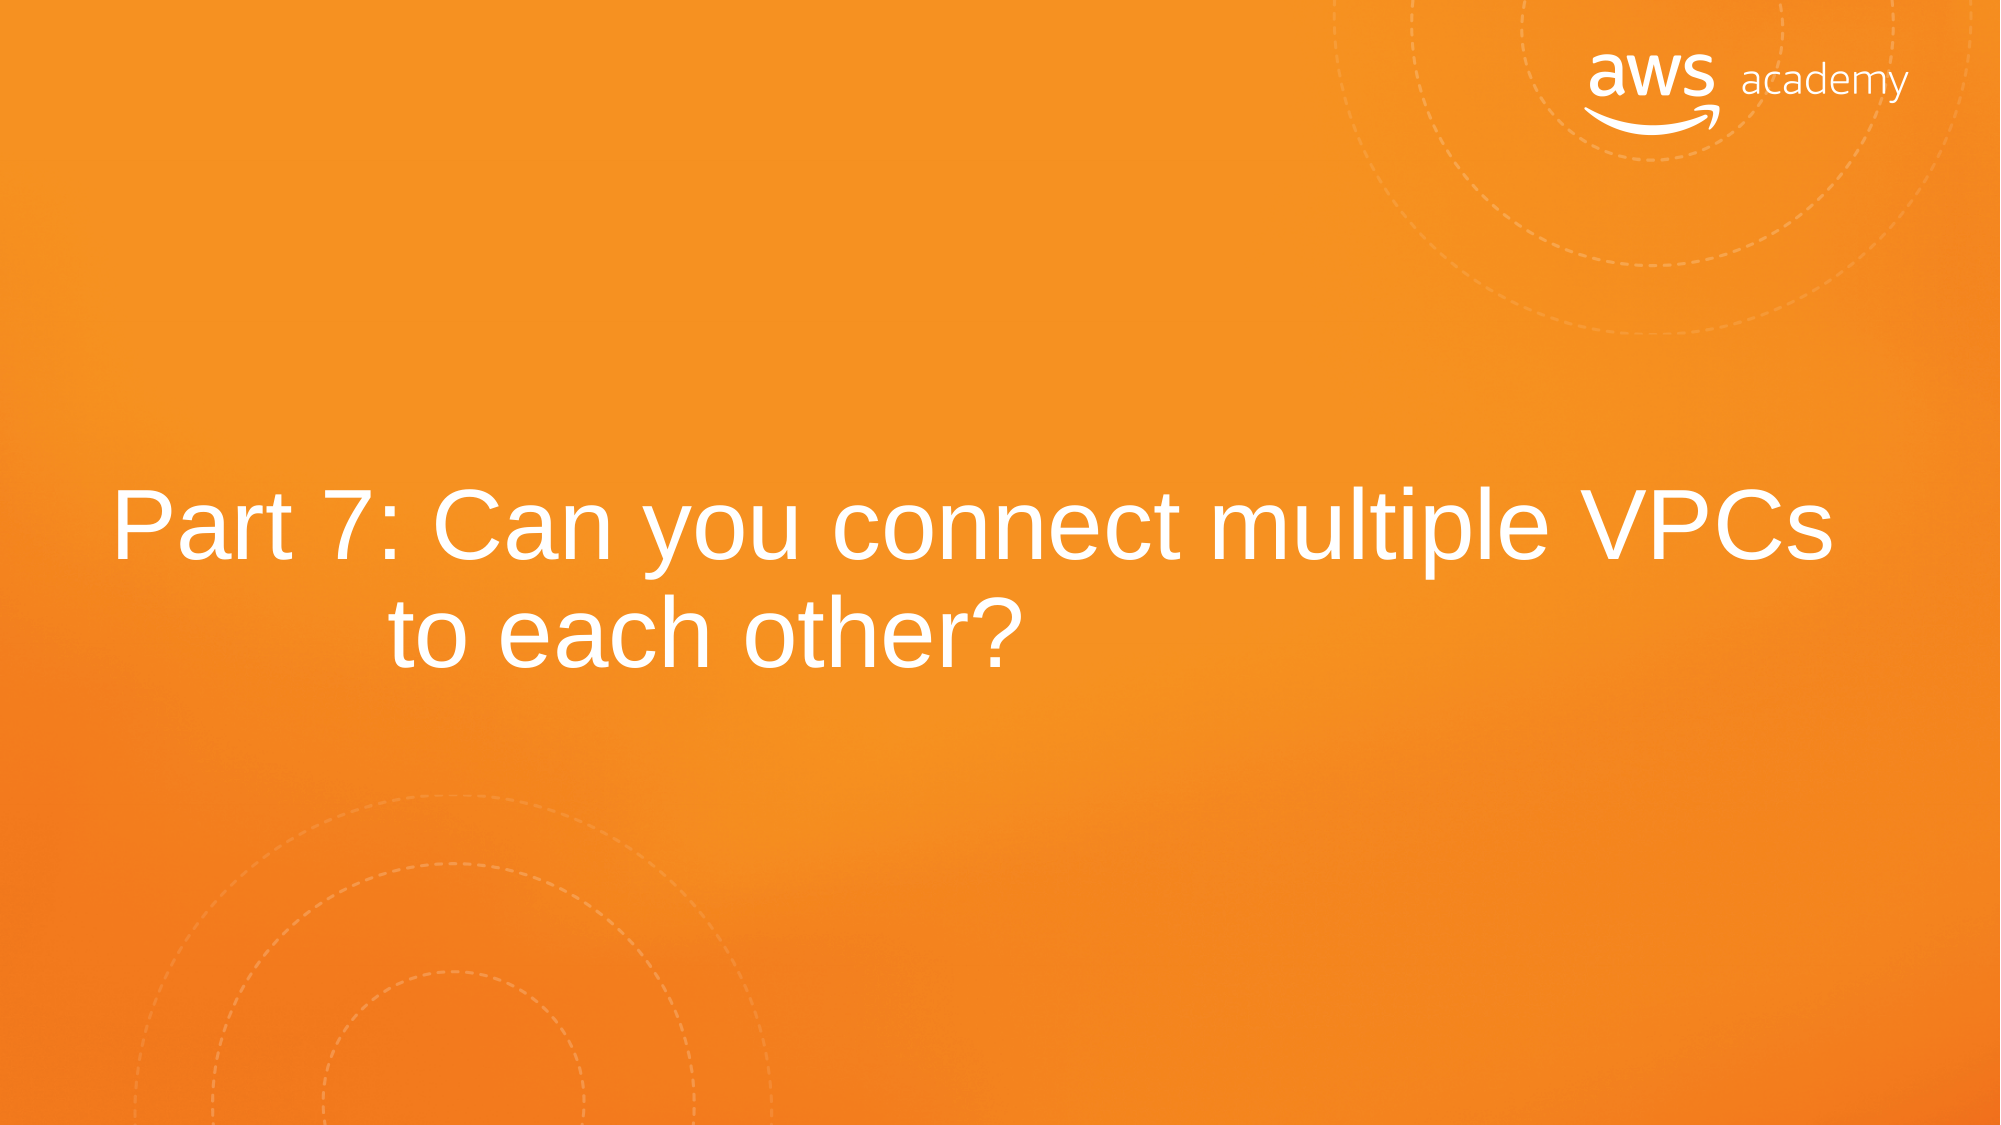

# Part 7: Can you connect multiple VPCs             to each other?